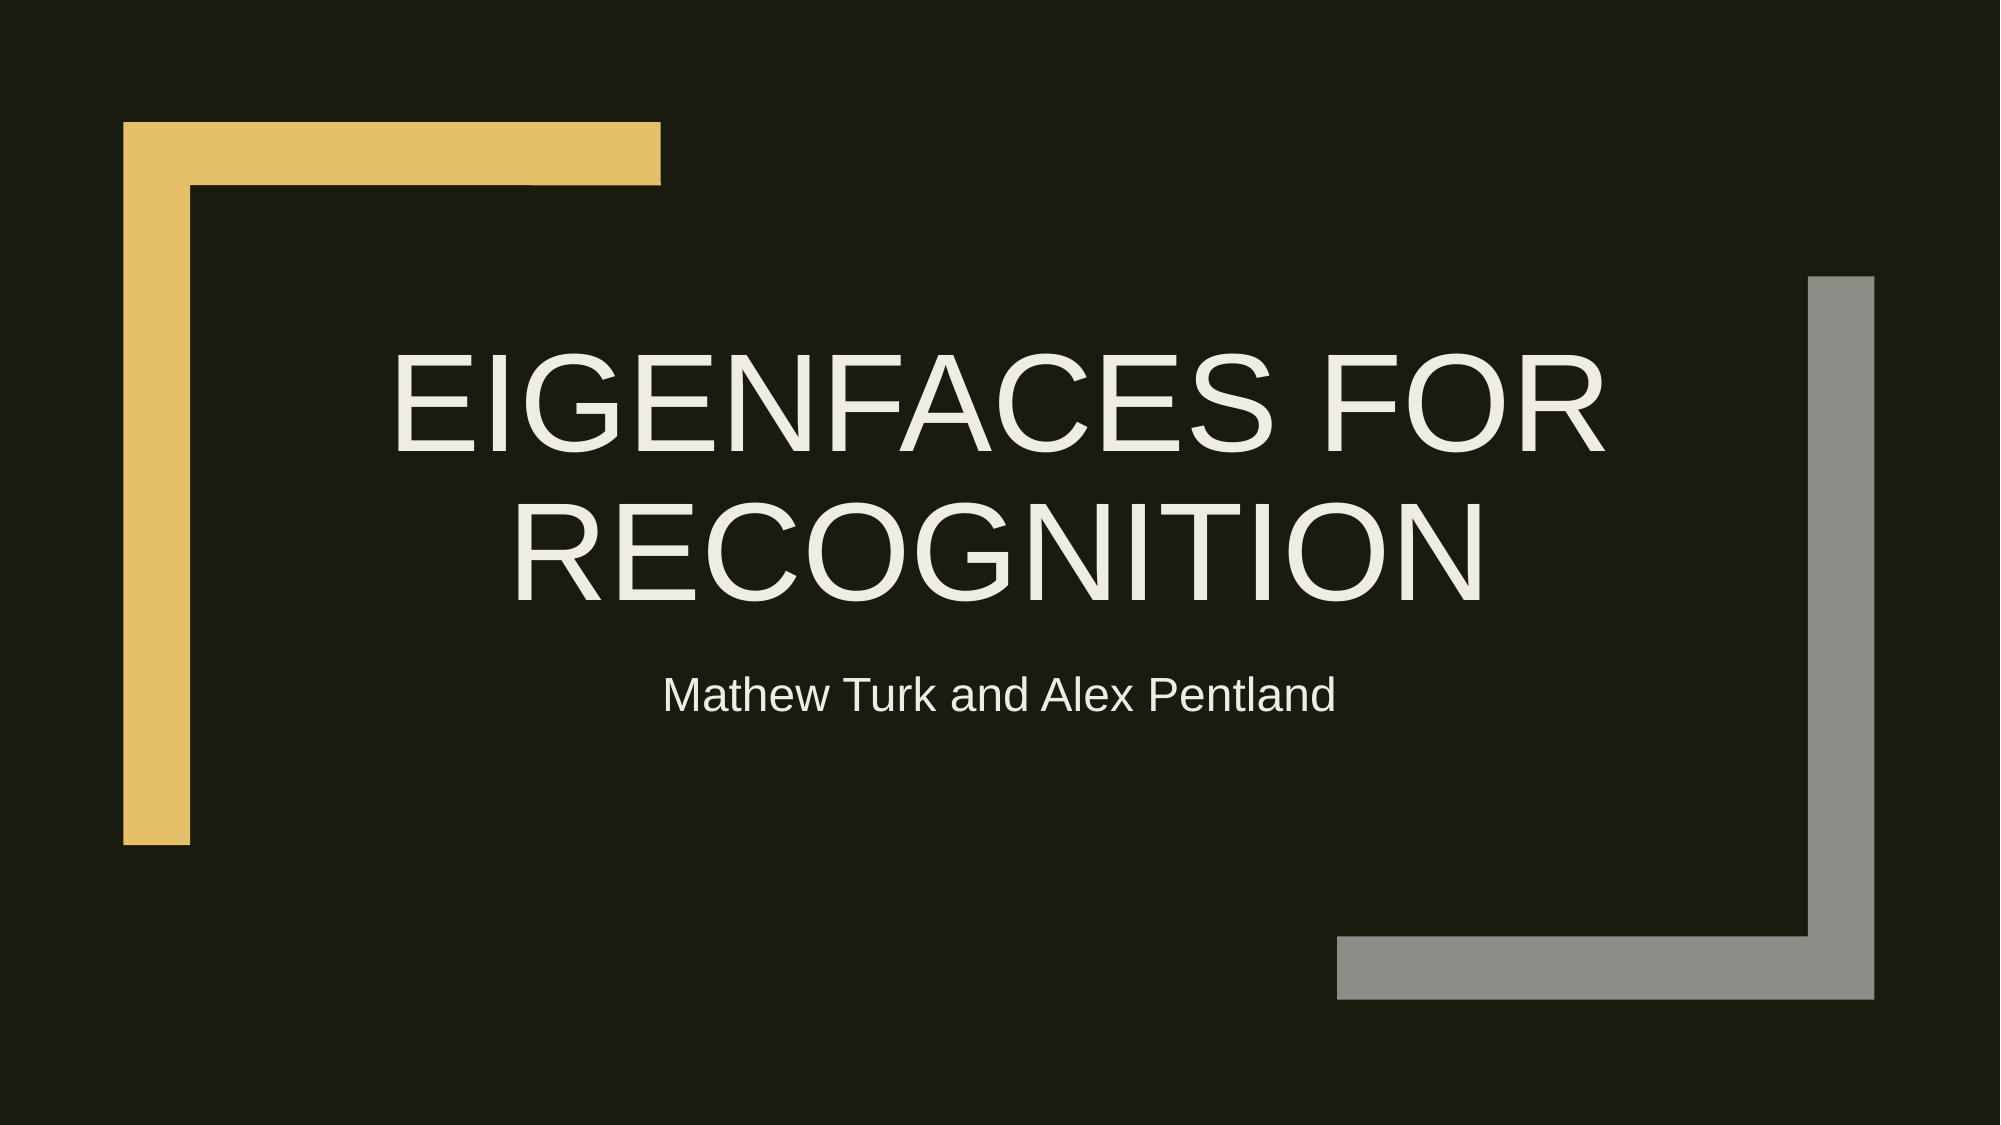

# Eigenfaces for recognition
Mathew Turk and Alex Pentland